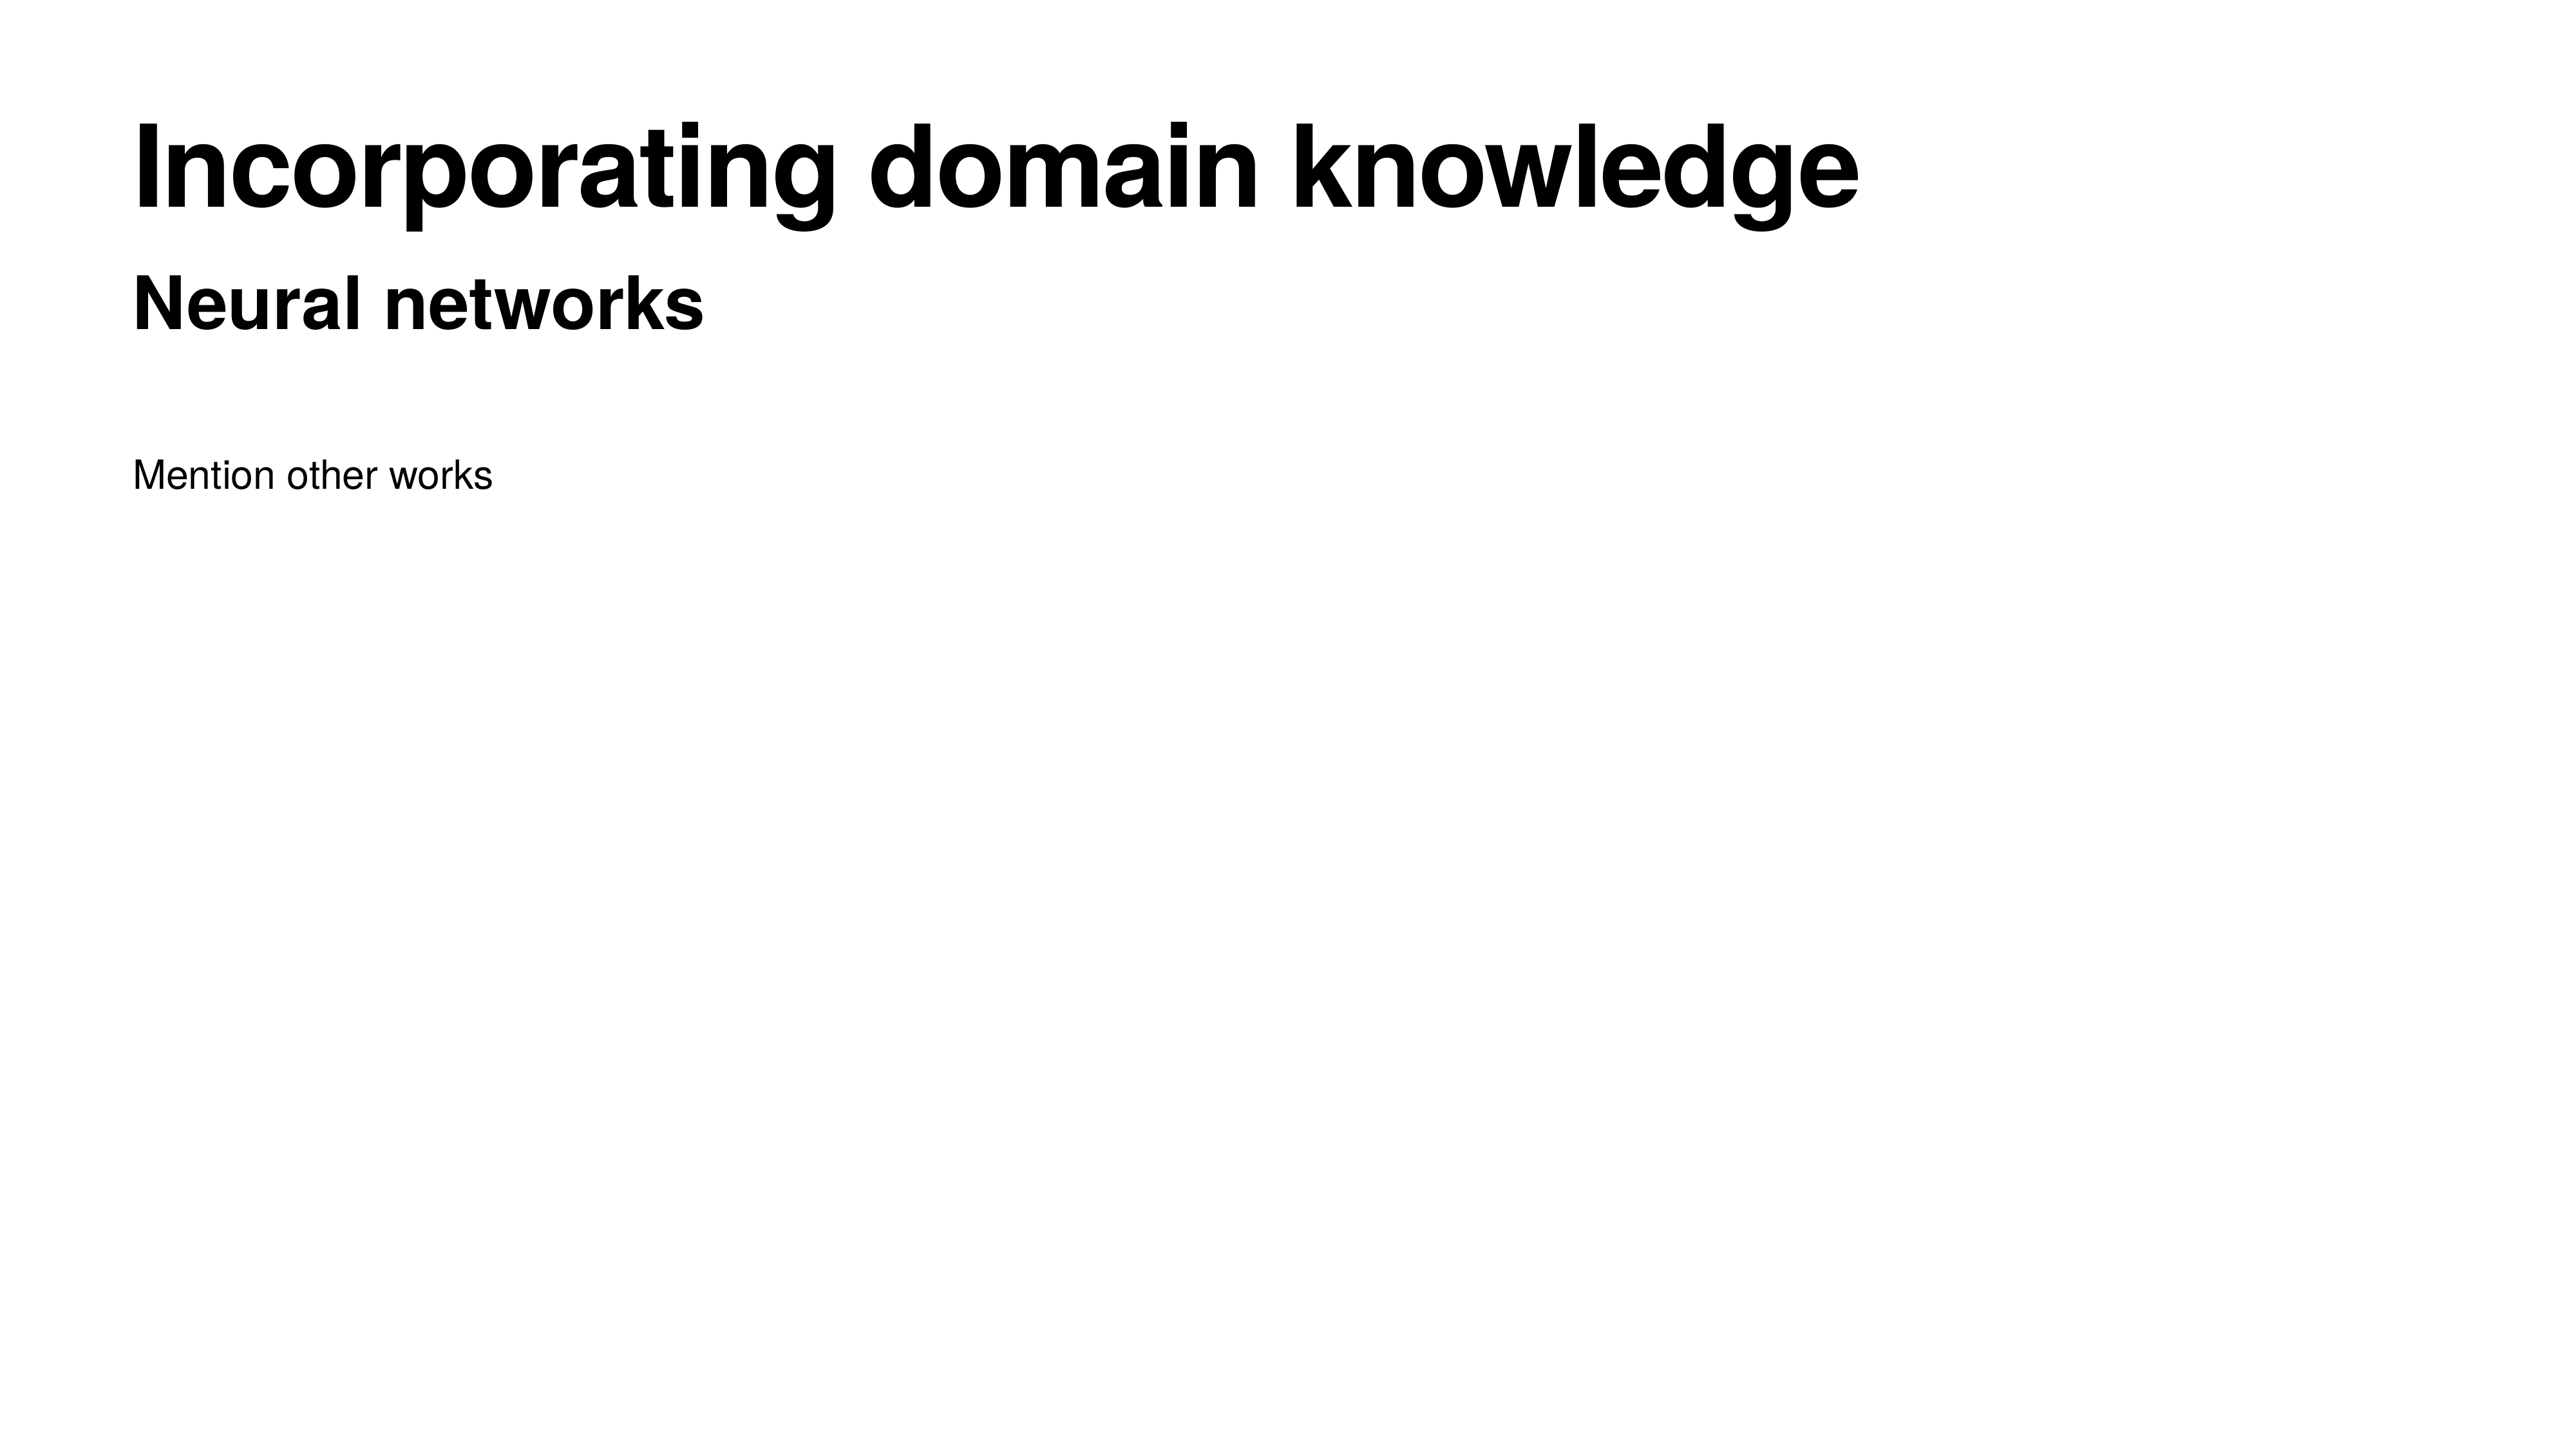

# Incorporating domain knowledge
Neural networks
Mention other works